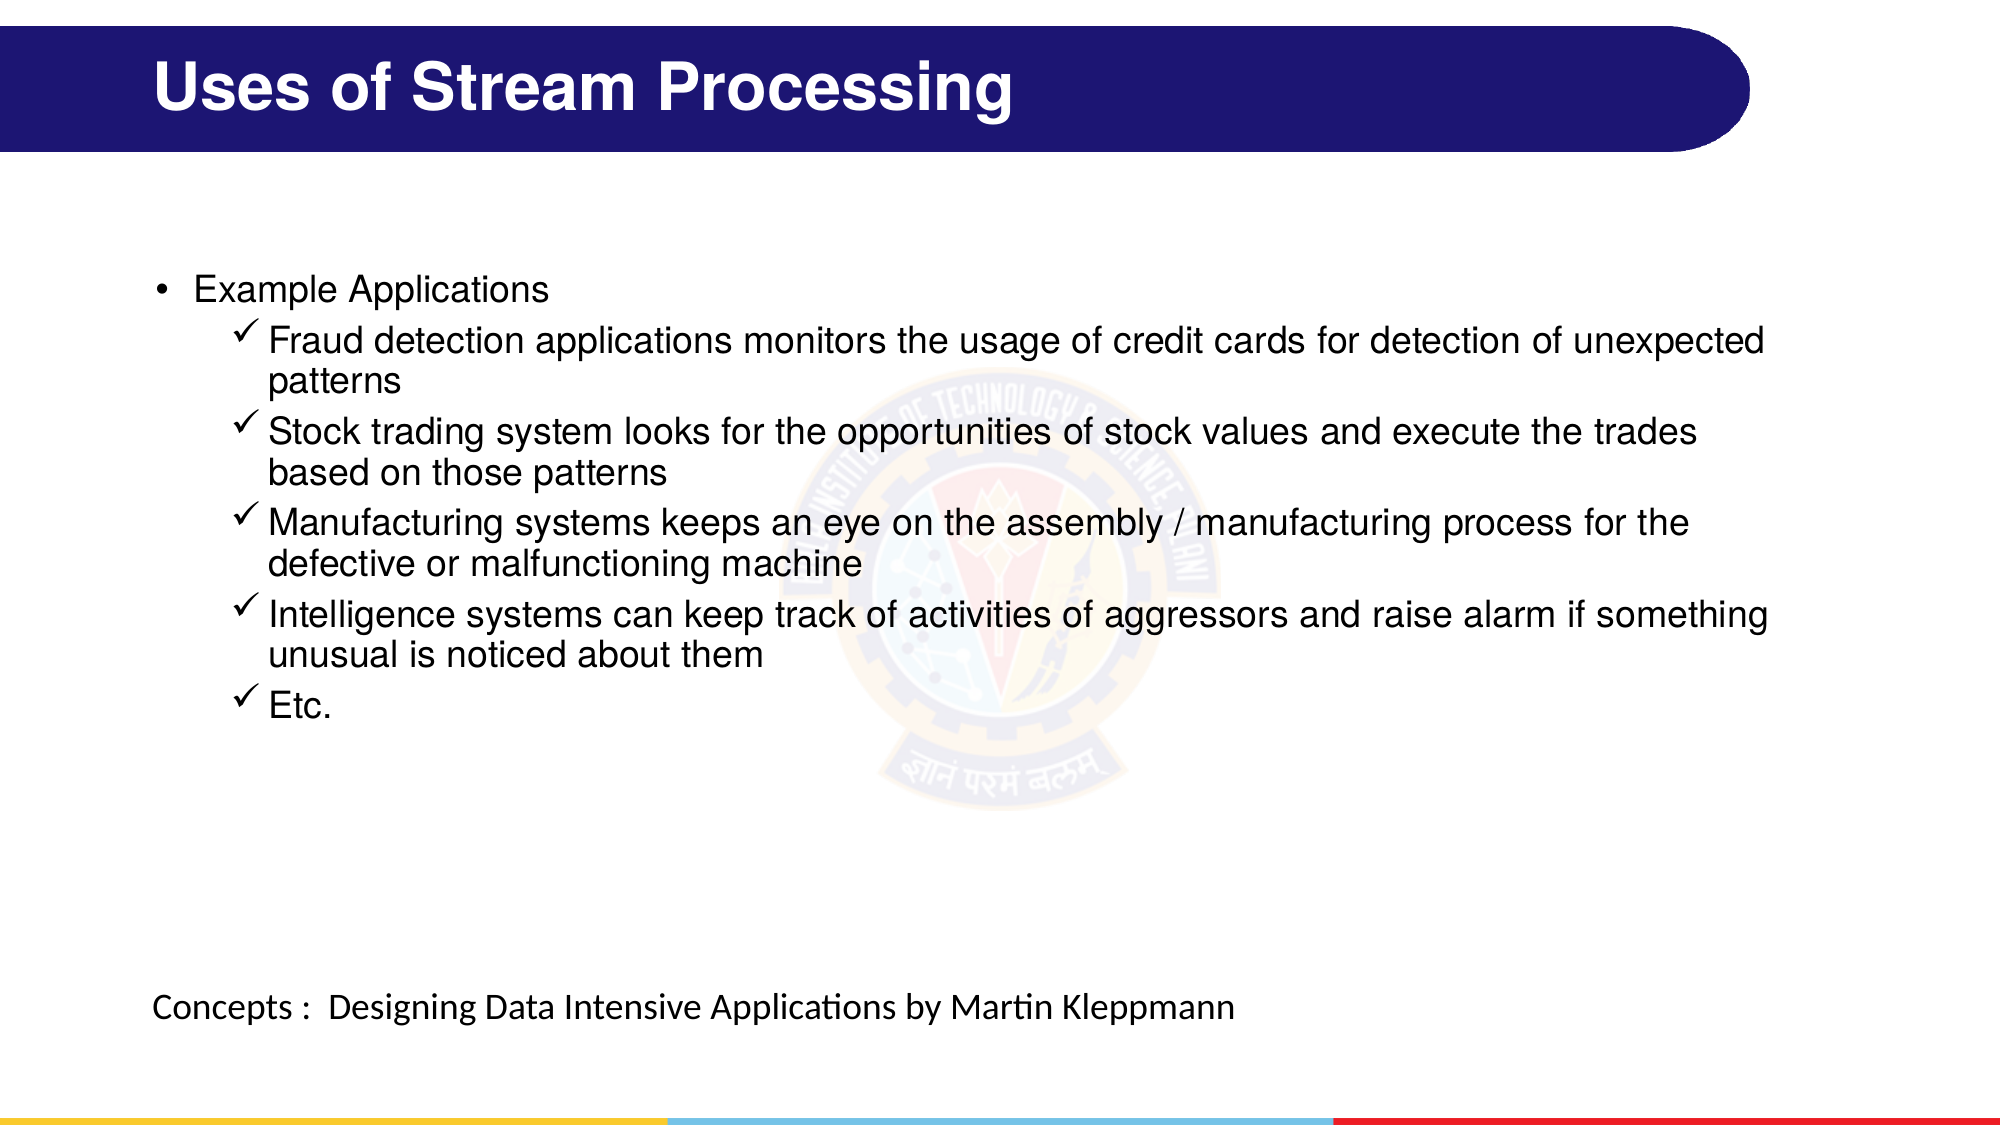

# Uses of Stream Processing

Example Applications
Fraud detection applications monitors the usage of credit cards for detection of unexpected patterns
Stock trading system looks for the opportunities of stock values and execute the trades based on those patterns
Manufacturing systems keeps an eye on the assembly / manufacturing process for the defective or malfunctioning machine
Intelligence systems can keep track of activities of aggressors and raise alarm if something unusual is noticed about them
Etc.

Concepts :  Designing Data Intensive Applications by Martin Kleppmann